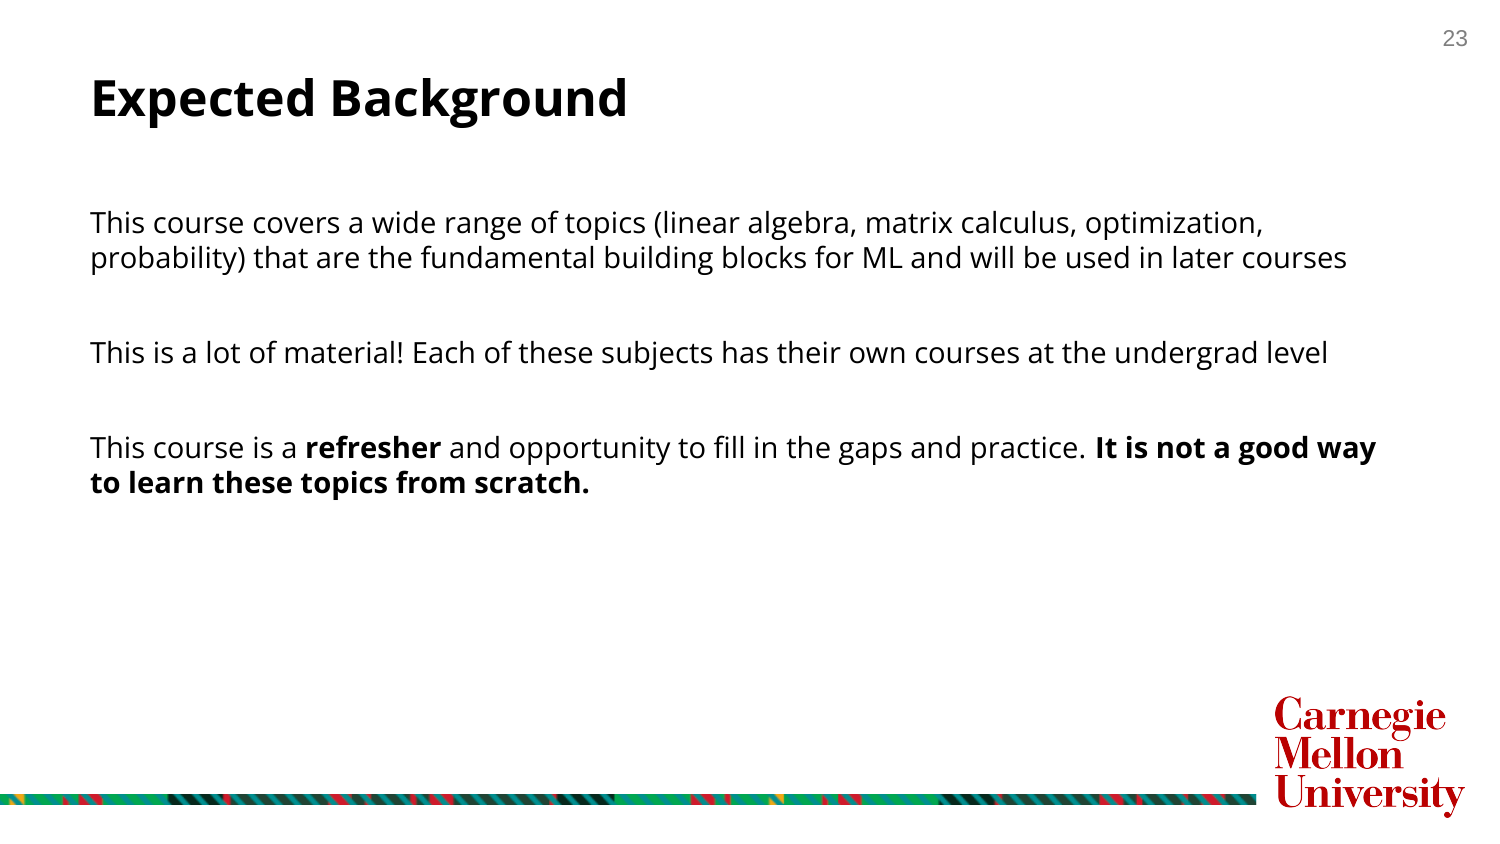

# Expected Background
This course covers a wide range of topics (linear algebra, matrix calculus, optimization, probability) that are the fundamental building blocks for ML and will be used in later courses

This is a lot of material! Each of these subjects has their own courses at the undergrad level

This course is a refresher and opportunity to fill in the gaps and practice. It is not a good way to learn these topics from scratch.